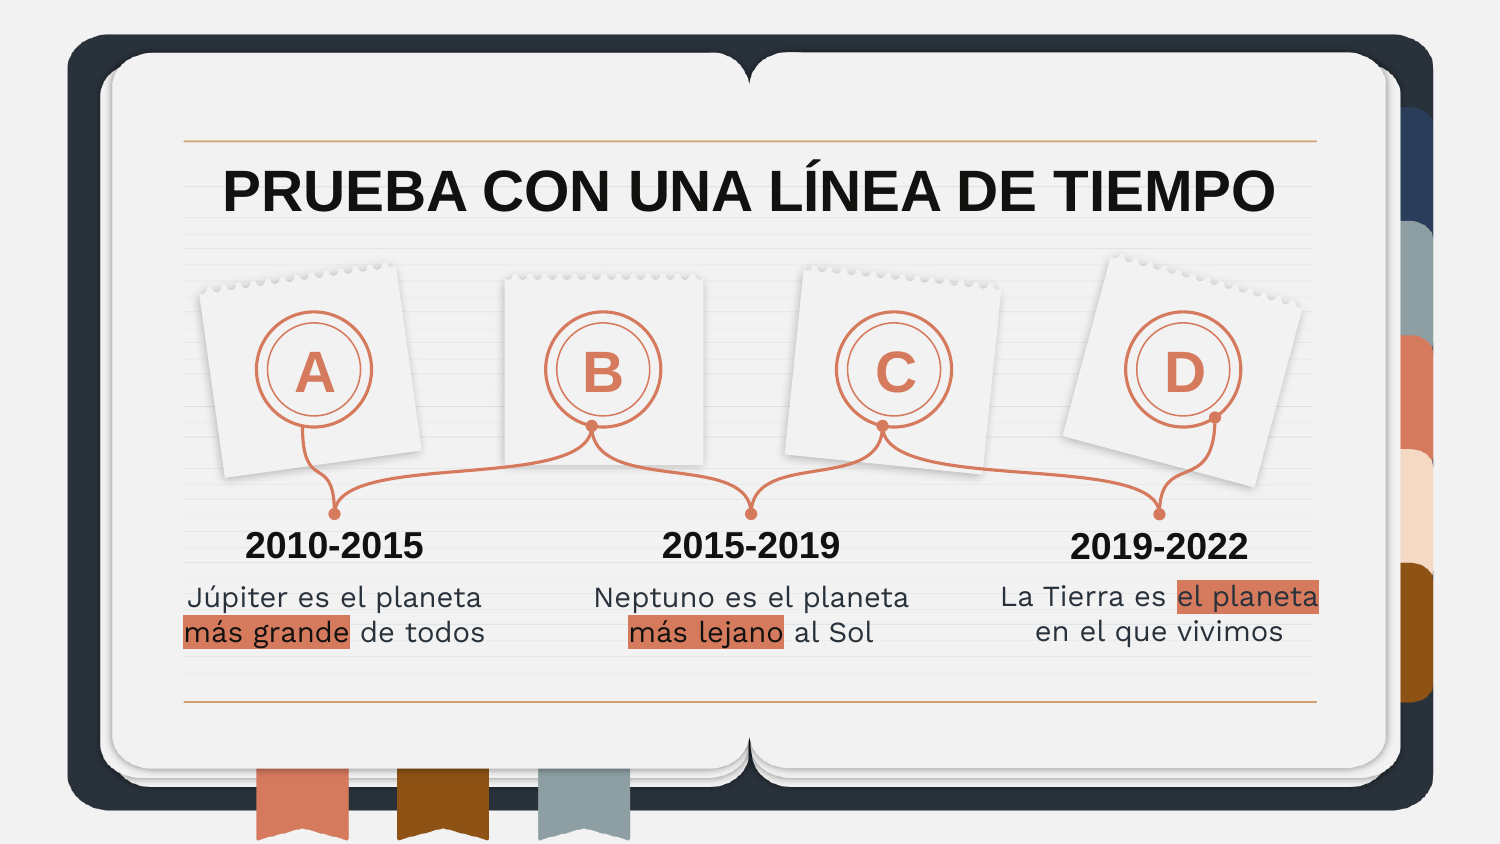

# PRUEBA CON UNA LÍNEA DE TIEMPO

B
A
C
D
2010-2015
2015-2019
2019-2022
La Tierra es el planeta en el que vivimos
Júpiter es el planeta más grande de todos
Neptuno es el planeta más lejano al Sol